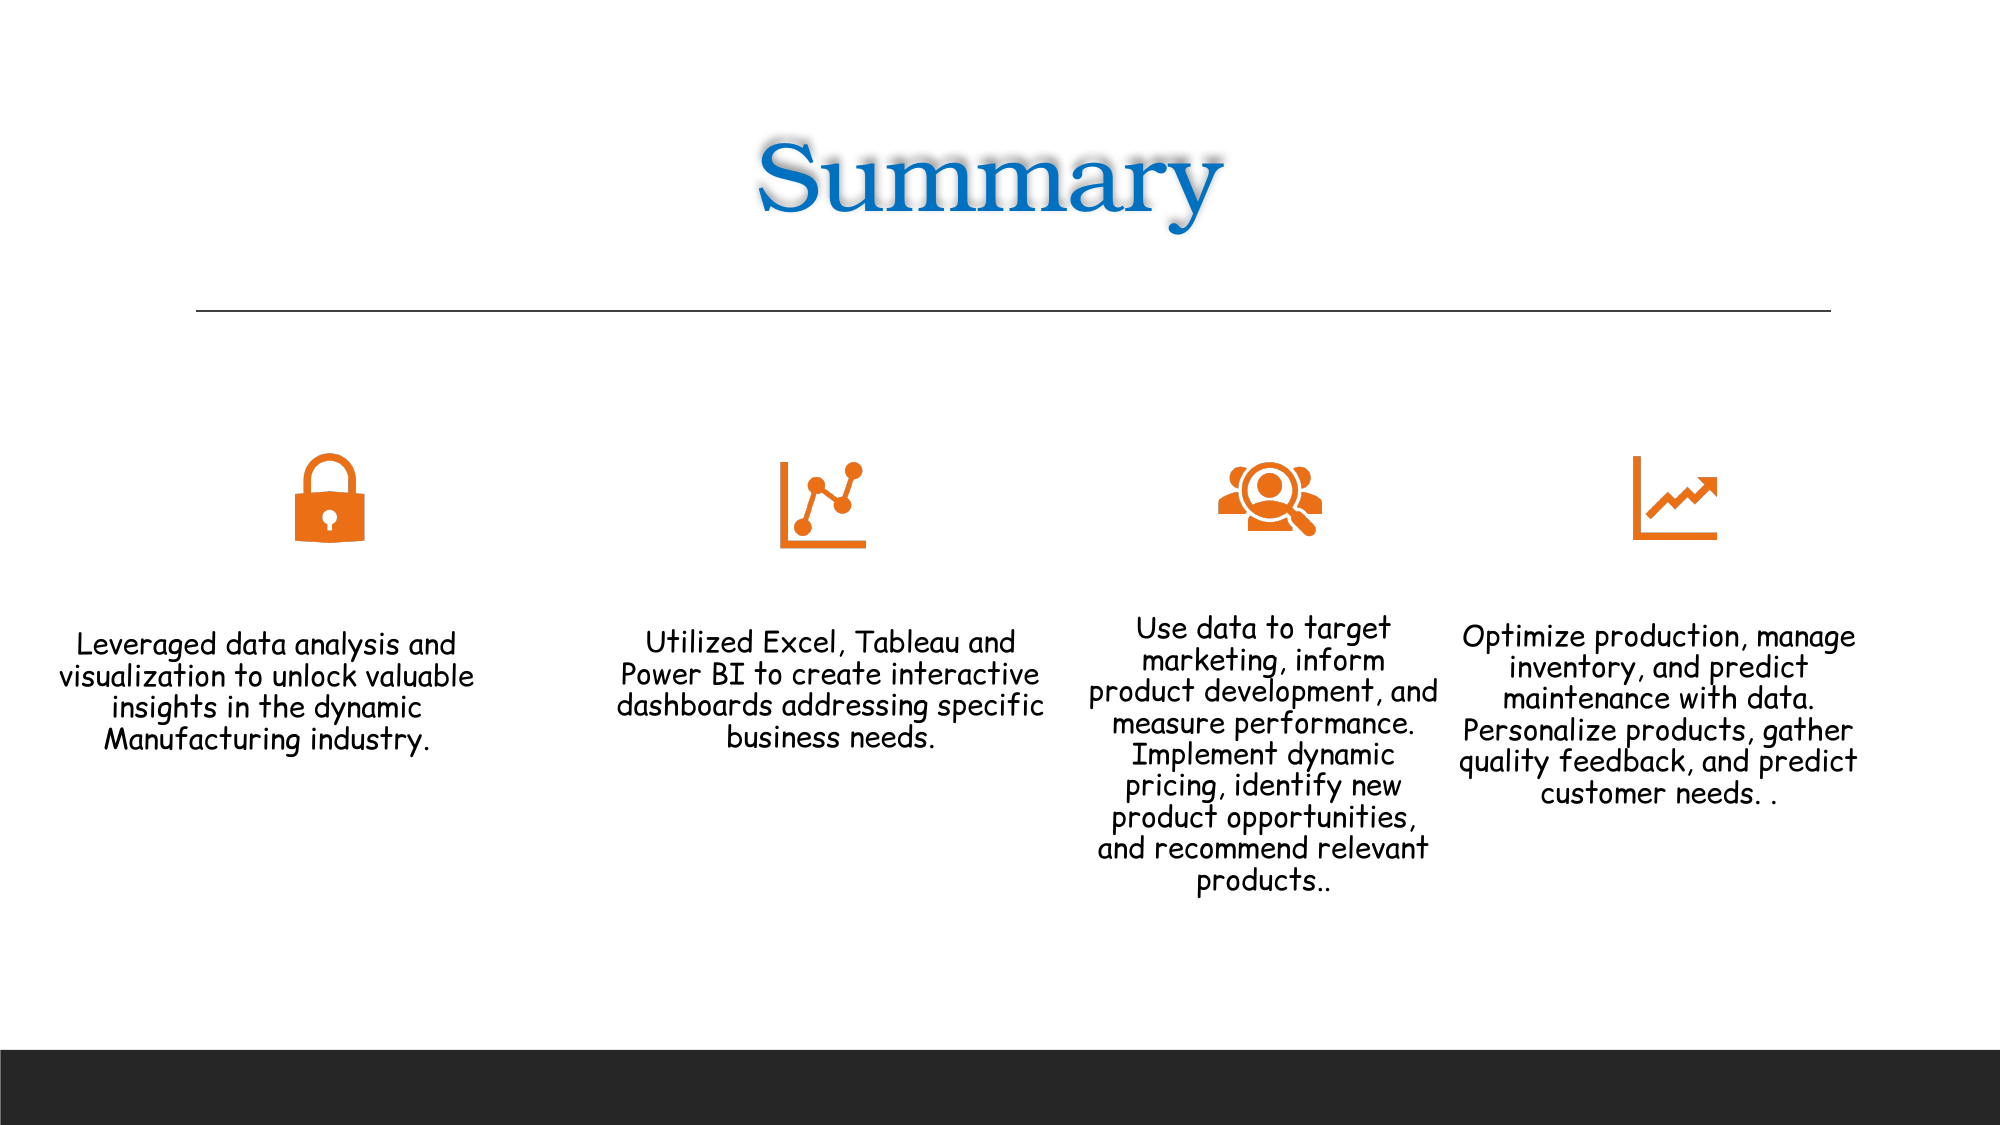

# Summary
Leveraged data analysis and visualization to unlock valuable insights in the dynamic Manufacturing industry.
Utilized Excel, Tableau and Power BI to create interactive dashboards addressing specific business needs.
Use data to target marketing, inform product development, and measure performance. Implement dynamic pricing, identify new product opportunities, and recommend relevant products..
Optimize production, manage inventory, and predict maintenance with data. Personalize products, gather quality feedback, and predict customer needs. .